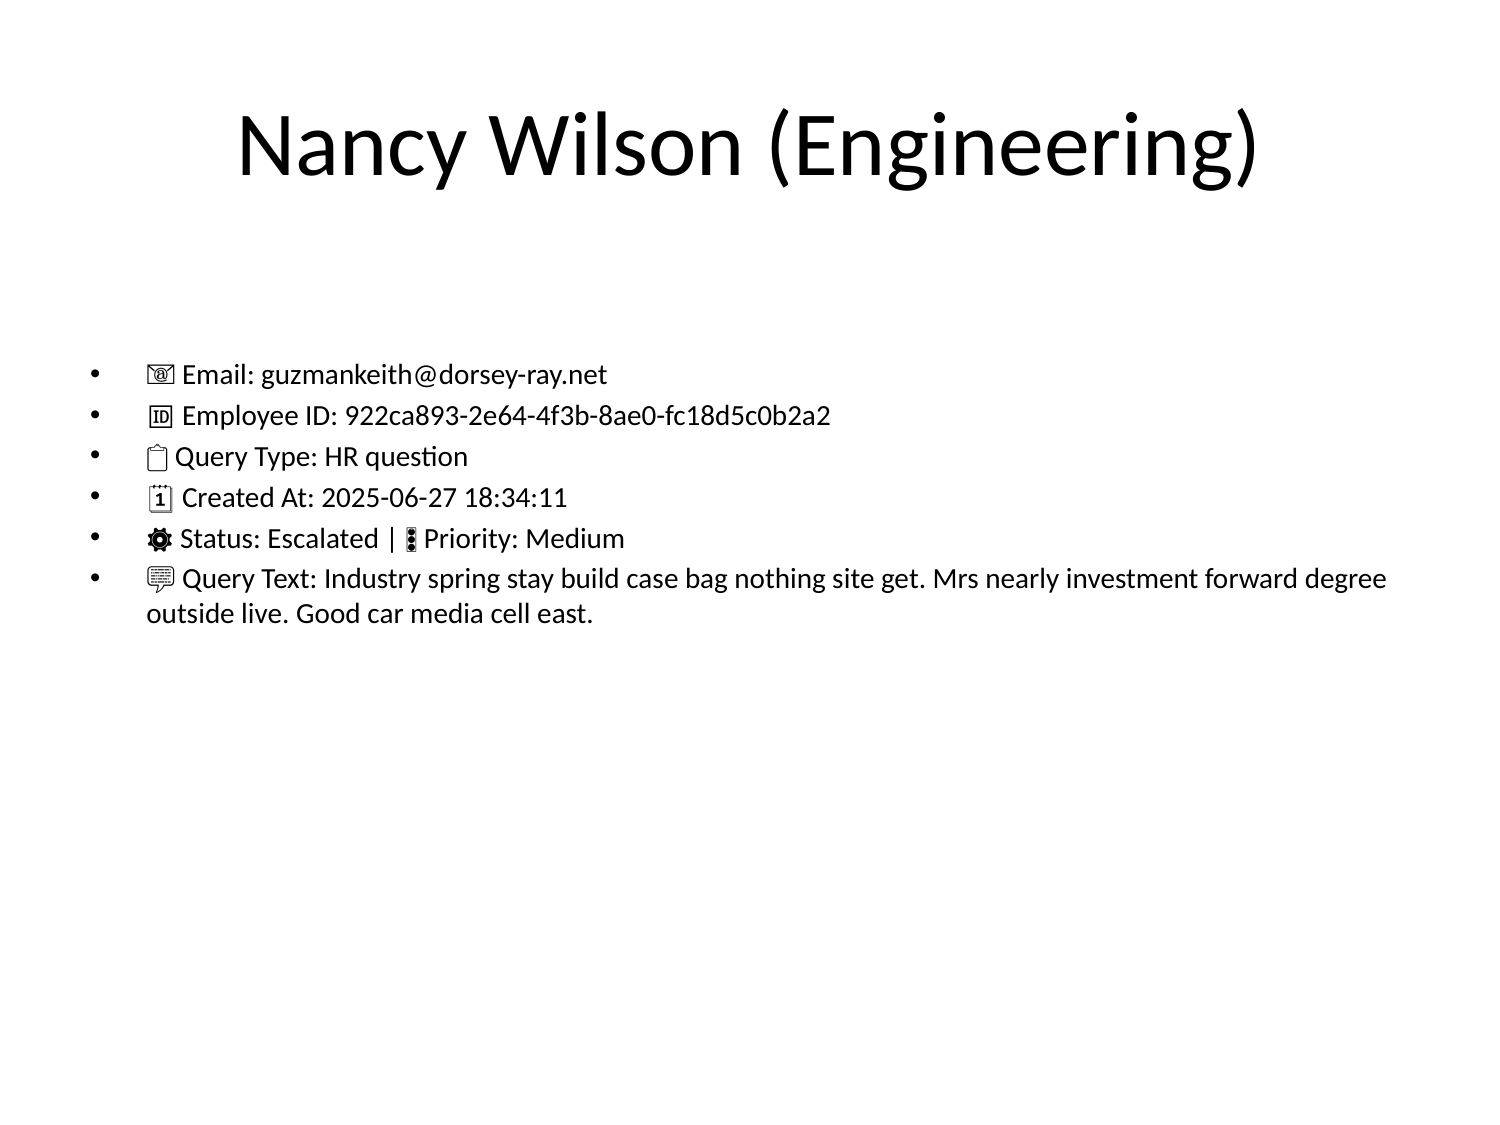

# Nancy Wilson (Engineering)

📧 Email: guzmankeith@dorsey-ray.net
🆔 Employee ID: 922ca893-2e64-4f3b-8ae0-fc18d5c0b2a2
📋 Query Type: HR question
🗓 Created At: 2025-06-27 18:34:11
⚙ Status: Escalated | 🚦 Priority: Medium
💬 Query Text: Industry spring stay build case bag nothing site get. Mrs nearly investment forward degree outside live. Good car media cell east.